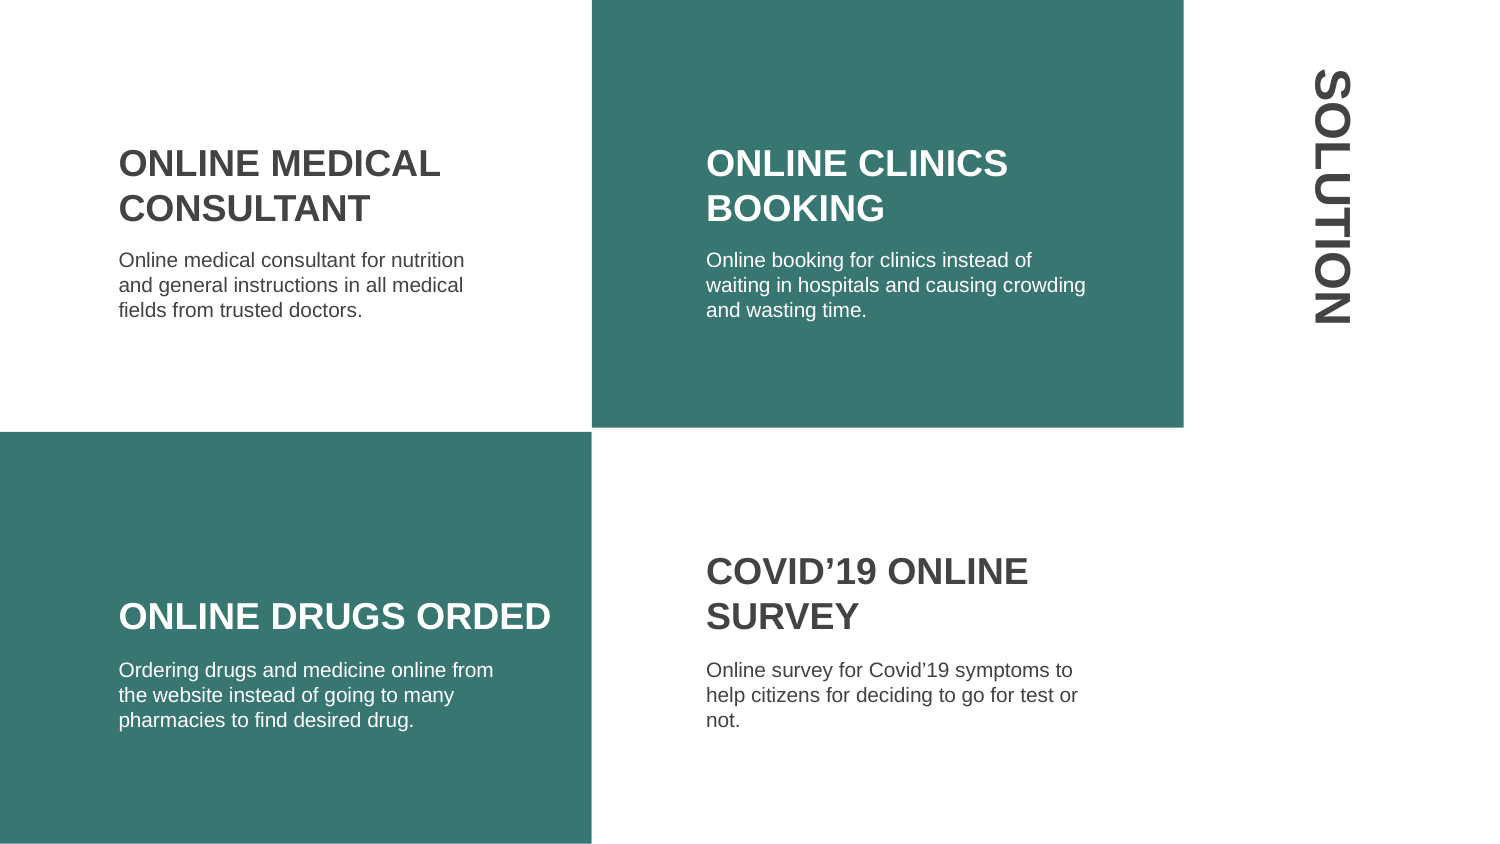

# ONLINE MEDICAL CONSULTANT
ONLINE CLINICS BOOKING
Online medical consultant for nutrition and general instructions in all medical fields from trusted doctors.
Online booking for clinics instead of waiting in hospitals and causing crowding and wasting time.
SOLUTION

ONLINE DRUGS ORDED
COVID’19 ONLINE SURVEY
Ordering drugs and medicine online from the website instead of going to many pharmacies to find desired drug.
Online survey for Covid’19 symptoms to help citizens for deciding to go for test or not.